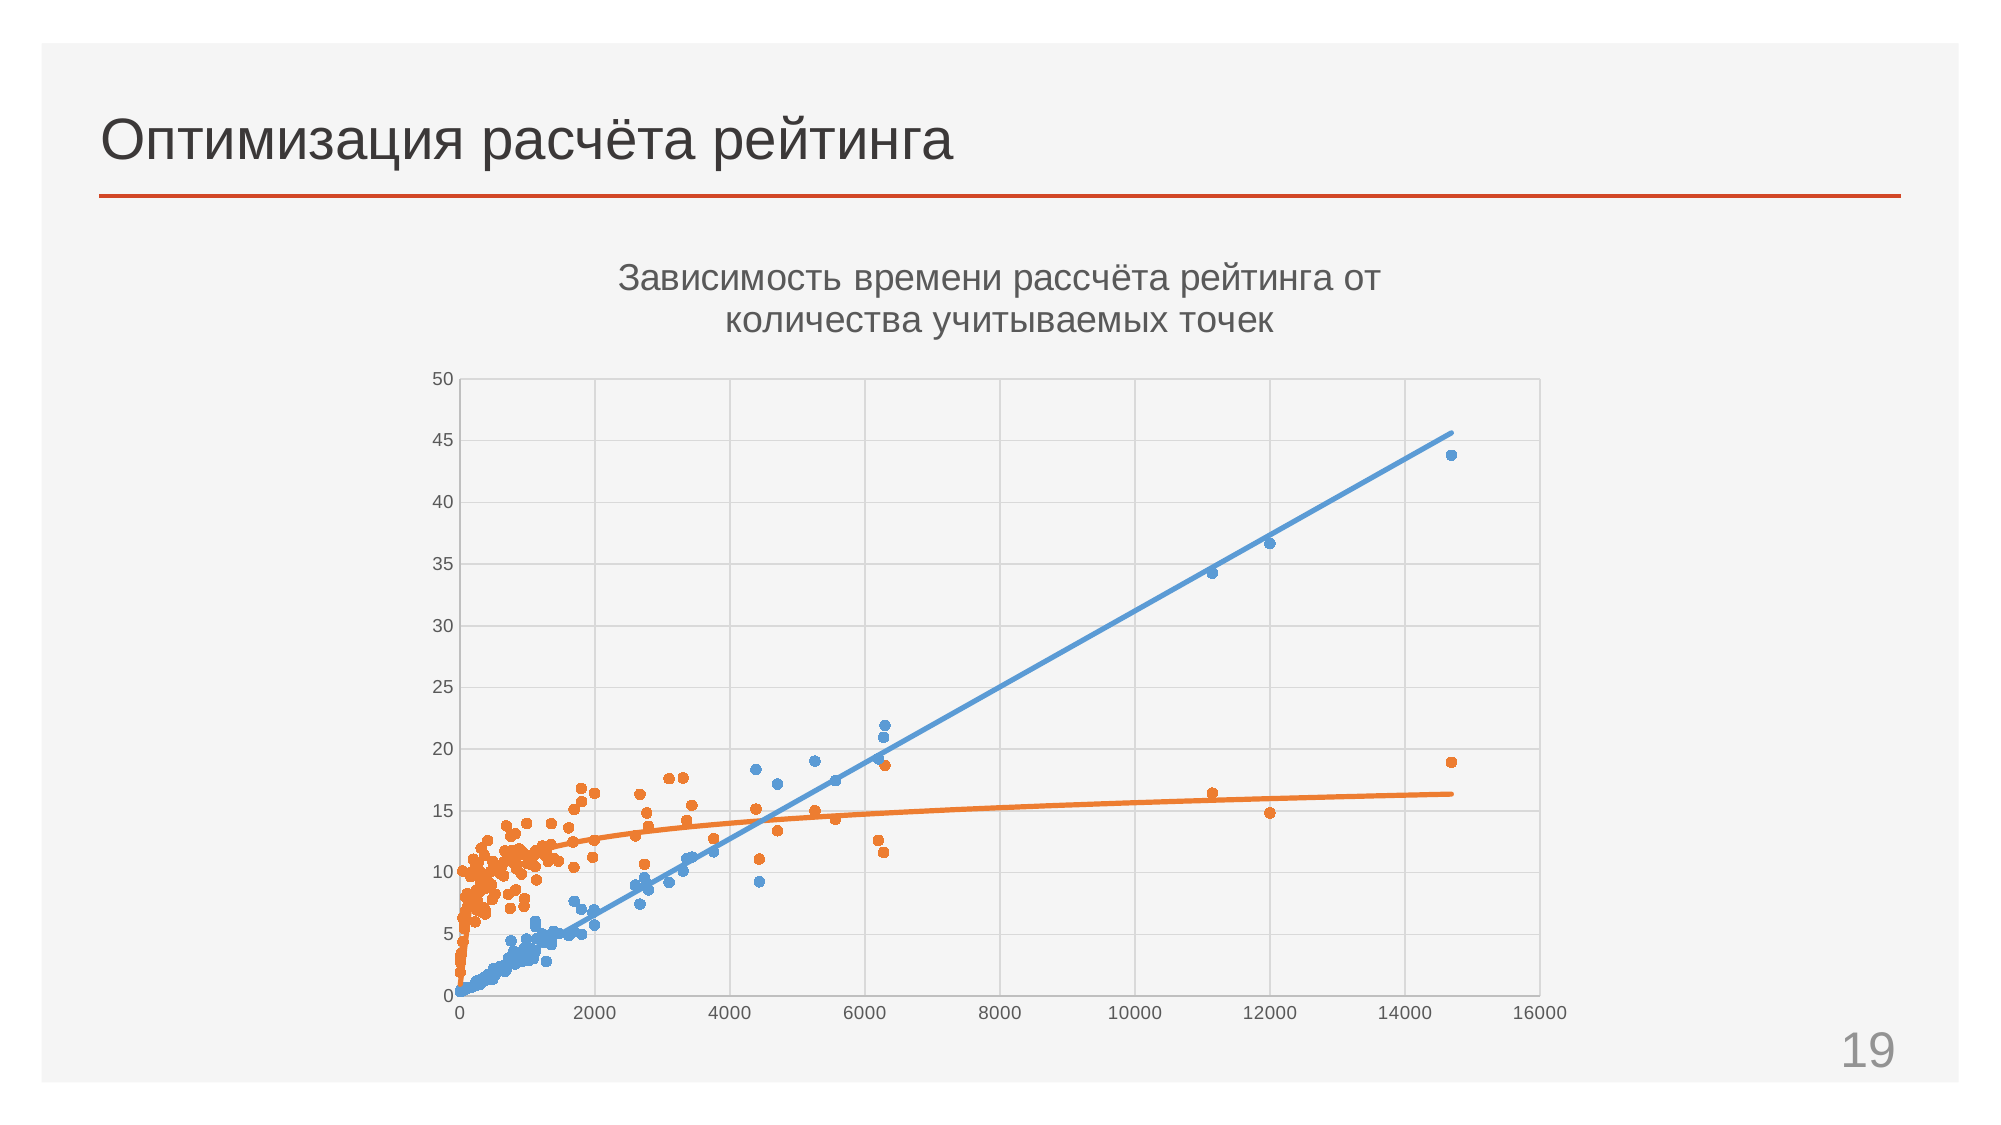

# Оптимизация расчёта рейтинга

### Chart: Зависимость времени рассчёта рейтинга от количества учитываемых точек

| Category | Список | K-d-дерево |
|---|---|---|
19